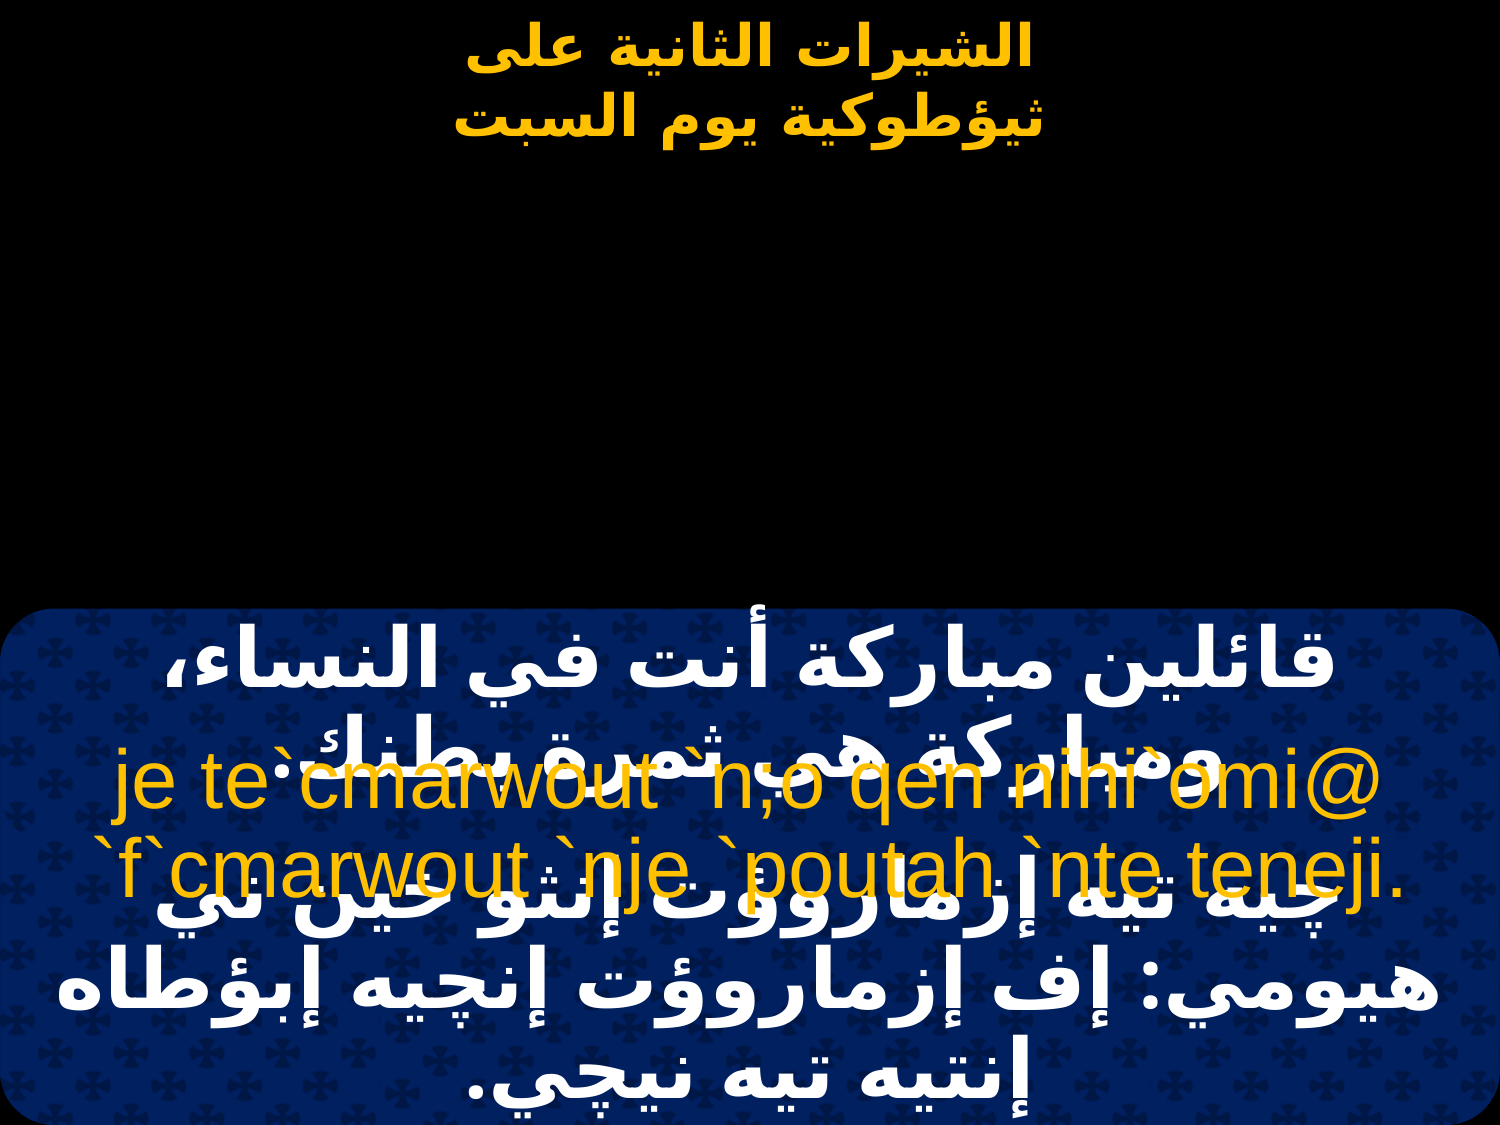

#
قائلين مباركة أنت في النساء، ومباركة هي ثمرة بطنك.
je te`cmarwout `n;o qen nihi`omi@ `f`cmarwout `nje `poutah `nte teneji.
چيه تيه إزماروؤت إنثو خين ني هيومي: إف إزماروؤت إنچيه إبؤطاه إنتيه تيه نيچي.